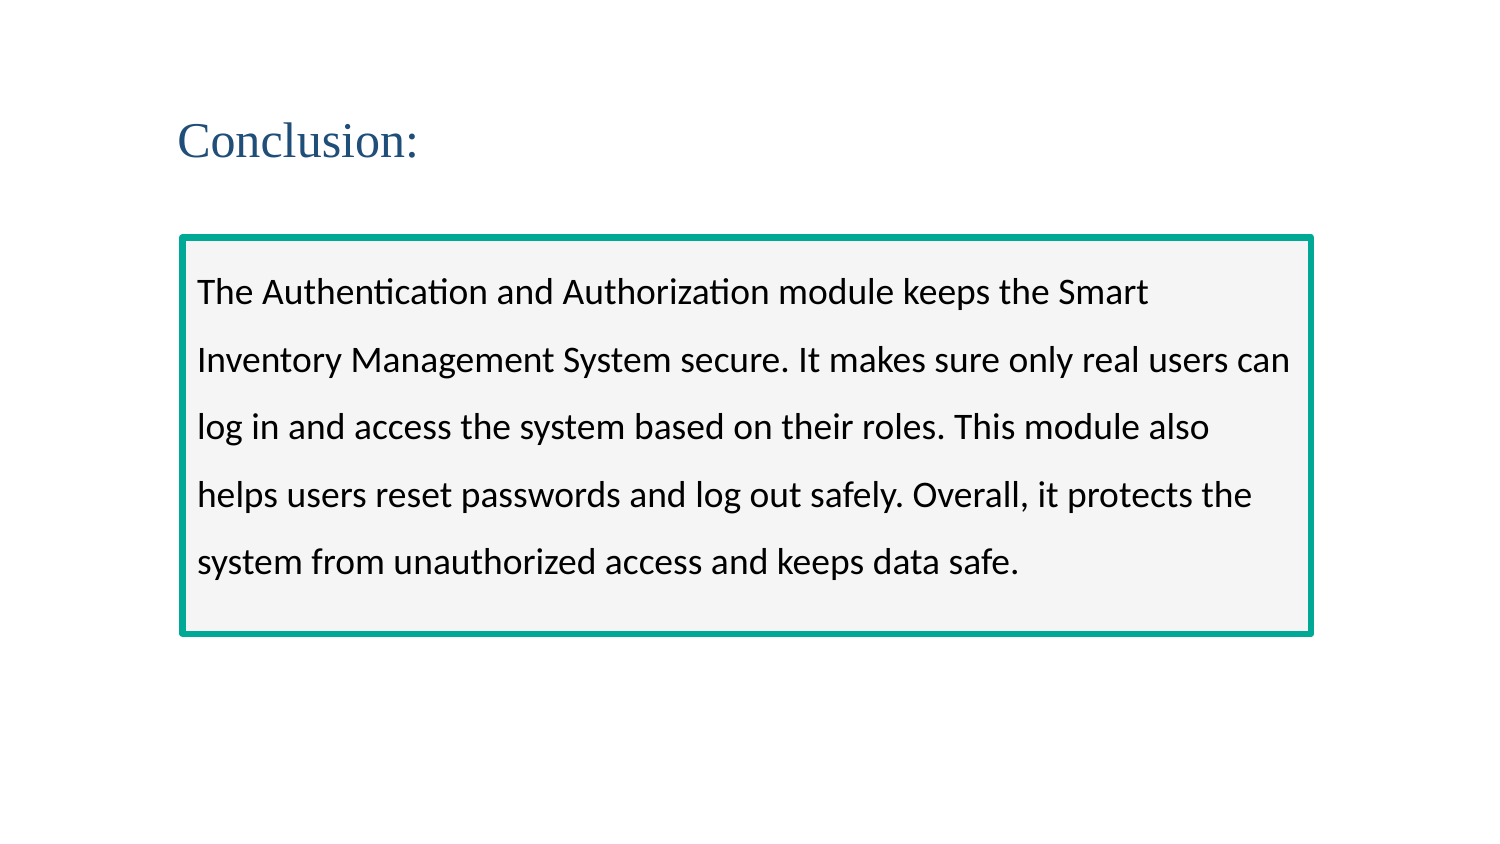

Conclusion:
The Authentication and Authorization module keeps the Smart Inventory Management System secure. It makes sure only real users can log in and access the system based on their roles. This module also helps users reset passwords and log out safely. Overall, it protects the system from unauthorized access and keeps data safe.